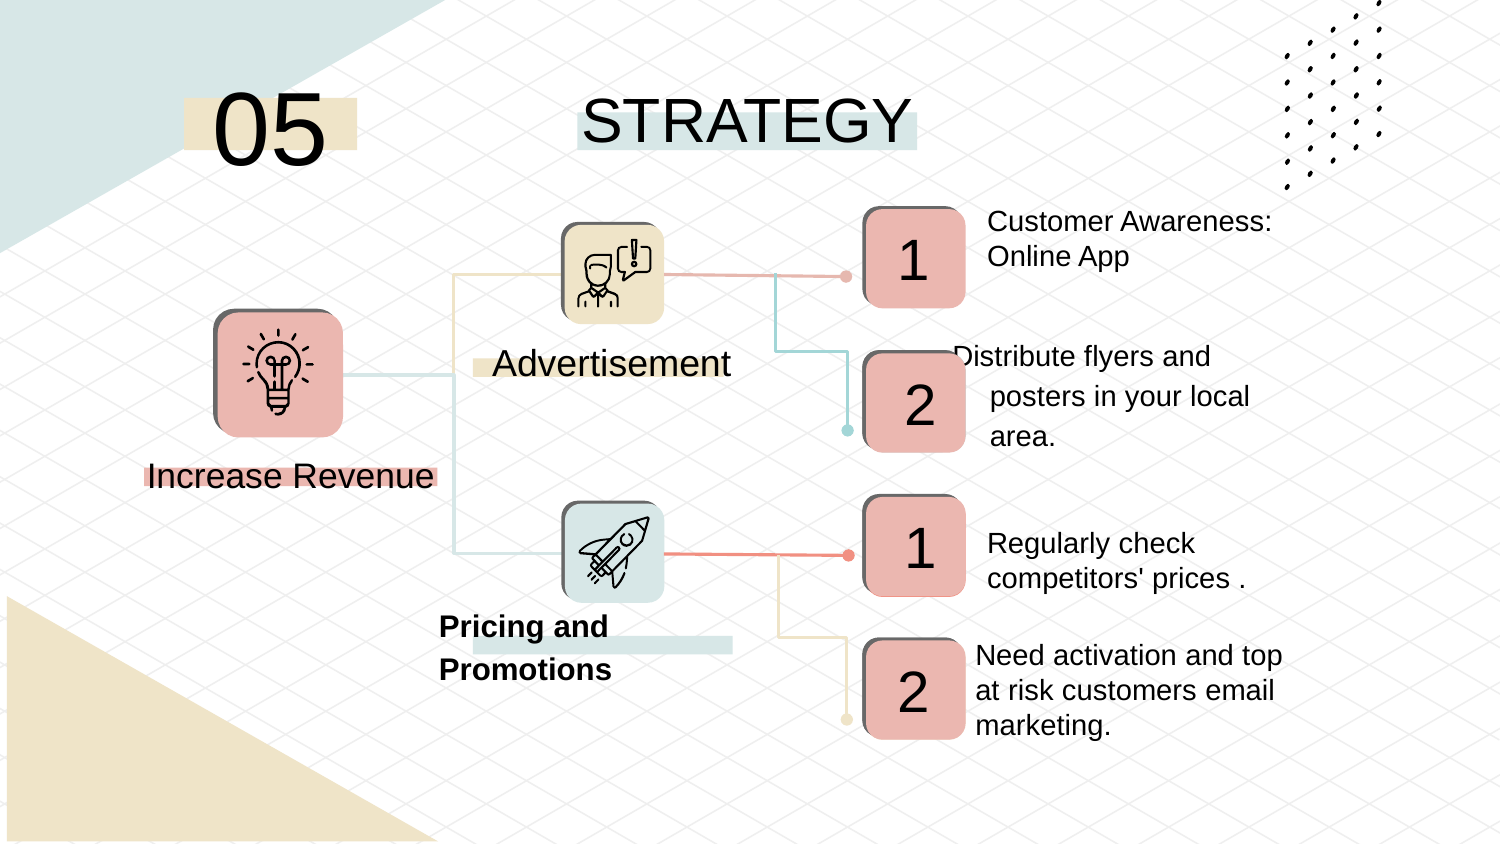

# STRATEGY
05

Customer Awareness: Online App

1

Distribute flyers and posters in your local area.
Advertisement

2

Increase Revenue

Regularly check competitors' prices .

1

Pricing and  Promotions

Need activation and top at risk customers email marketing.

2
S